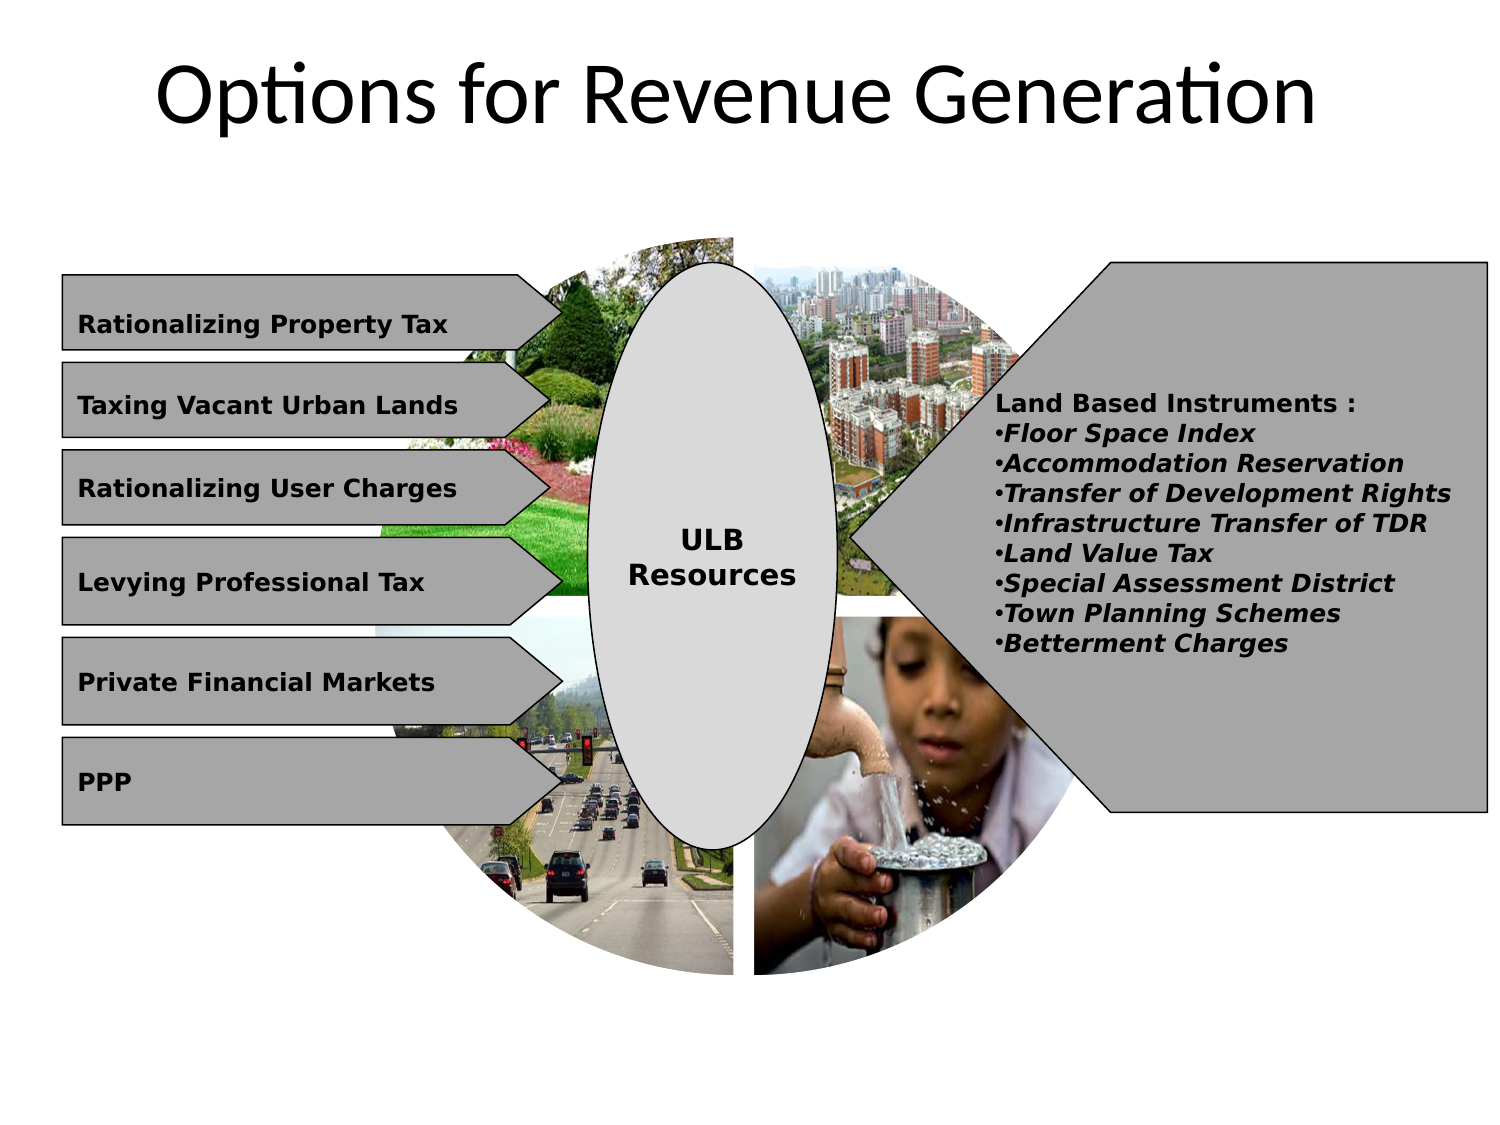

# Options for Revenue Generation
ULB
Resources
Land Based Instruments :
Floor Space Index
Accommodation Reservation
Transfer of Development Rights
Infrastructure Transfer of TDR
Land Value Tax
Special Assessment District
Town Planning Schemes
Betterment Charges

Rationalizing Property Tax

Taxing Vacant Urban Lands

Rationalizing User Charges

Levying Professional Tax

Private Financial Markets
PPP